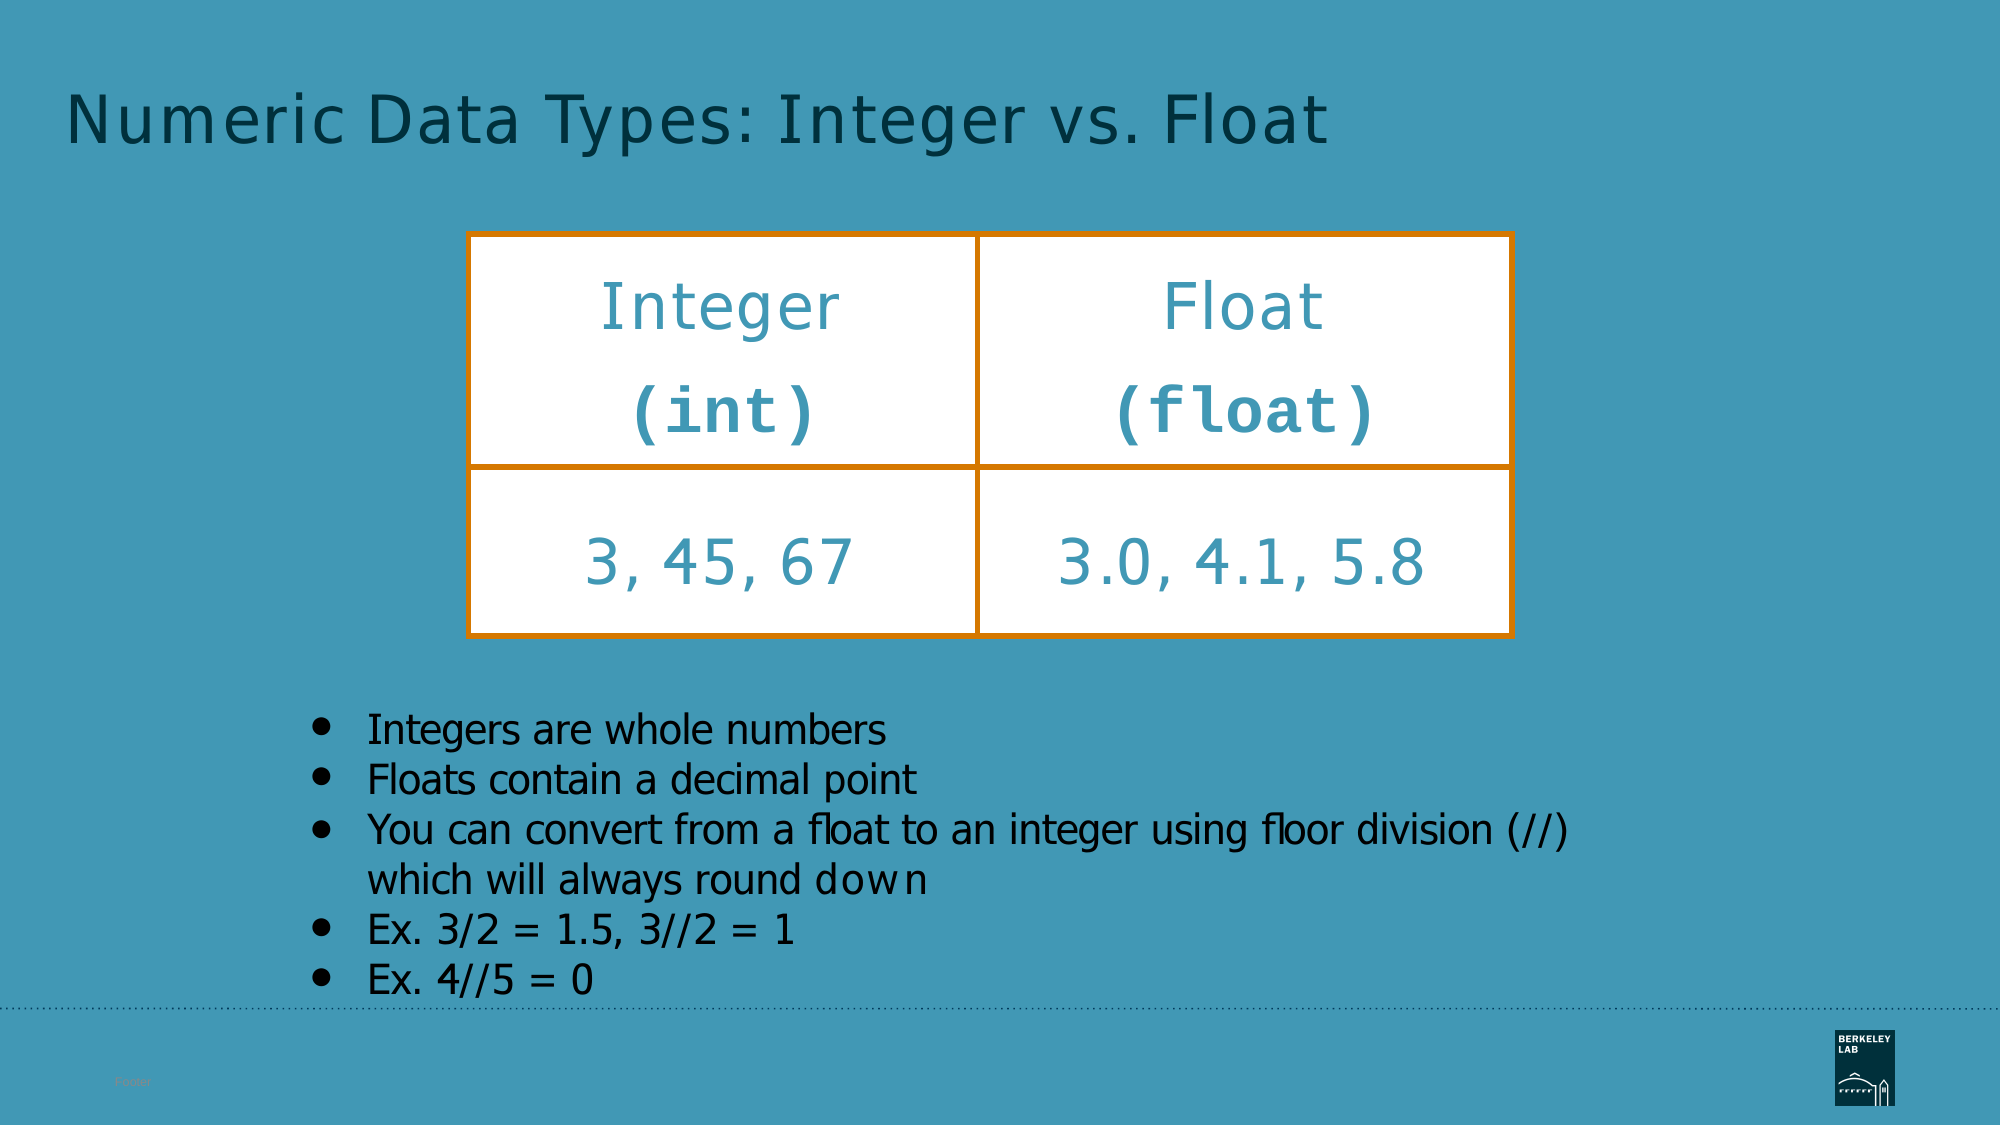

# Numeric Data Types: Integer vs. Float
| Integer (int) | Float (float) |
| --- | --- |
| 3, 45, 67 | 3.0, 4.1, 5.8 |
Integers are whole numbers
Floats contain a decimal point
You can convert from a float to an integer using floor division (//) which will always round down
Ex. 3/2 = 1.5, 3//2 = 1
Ex. 4//5 = 0

Footer